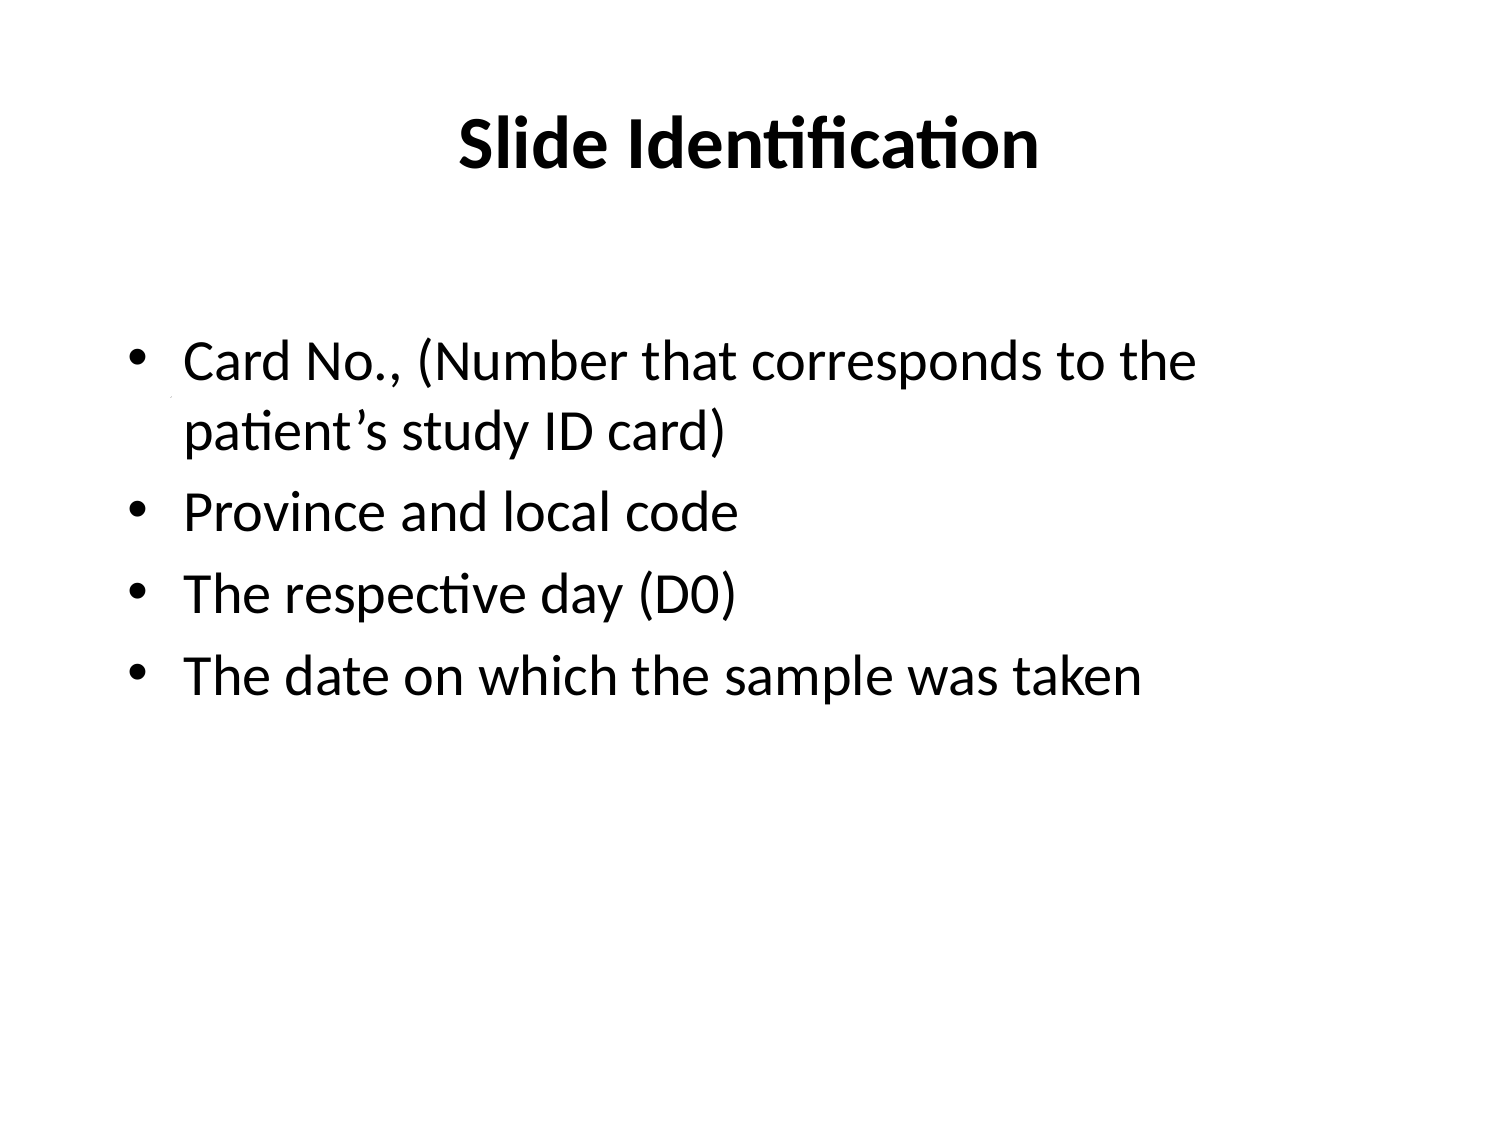

# Slide Identification
Card No., (Number that corresponds to the patient’s study ID card)
Province and local code
The respective day (D0)
The date on which the sample was taken